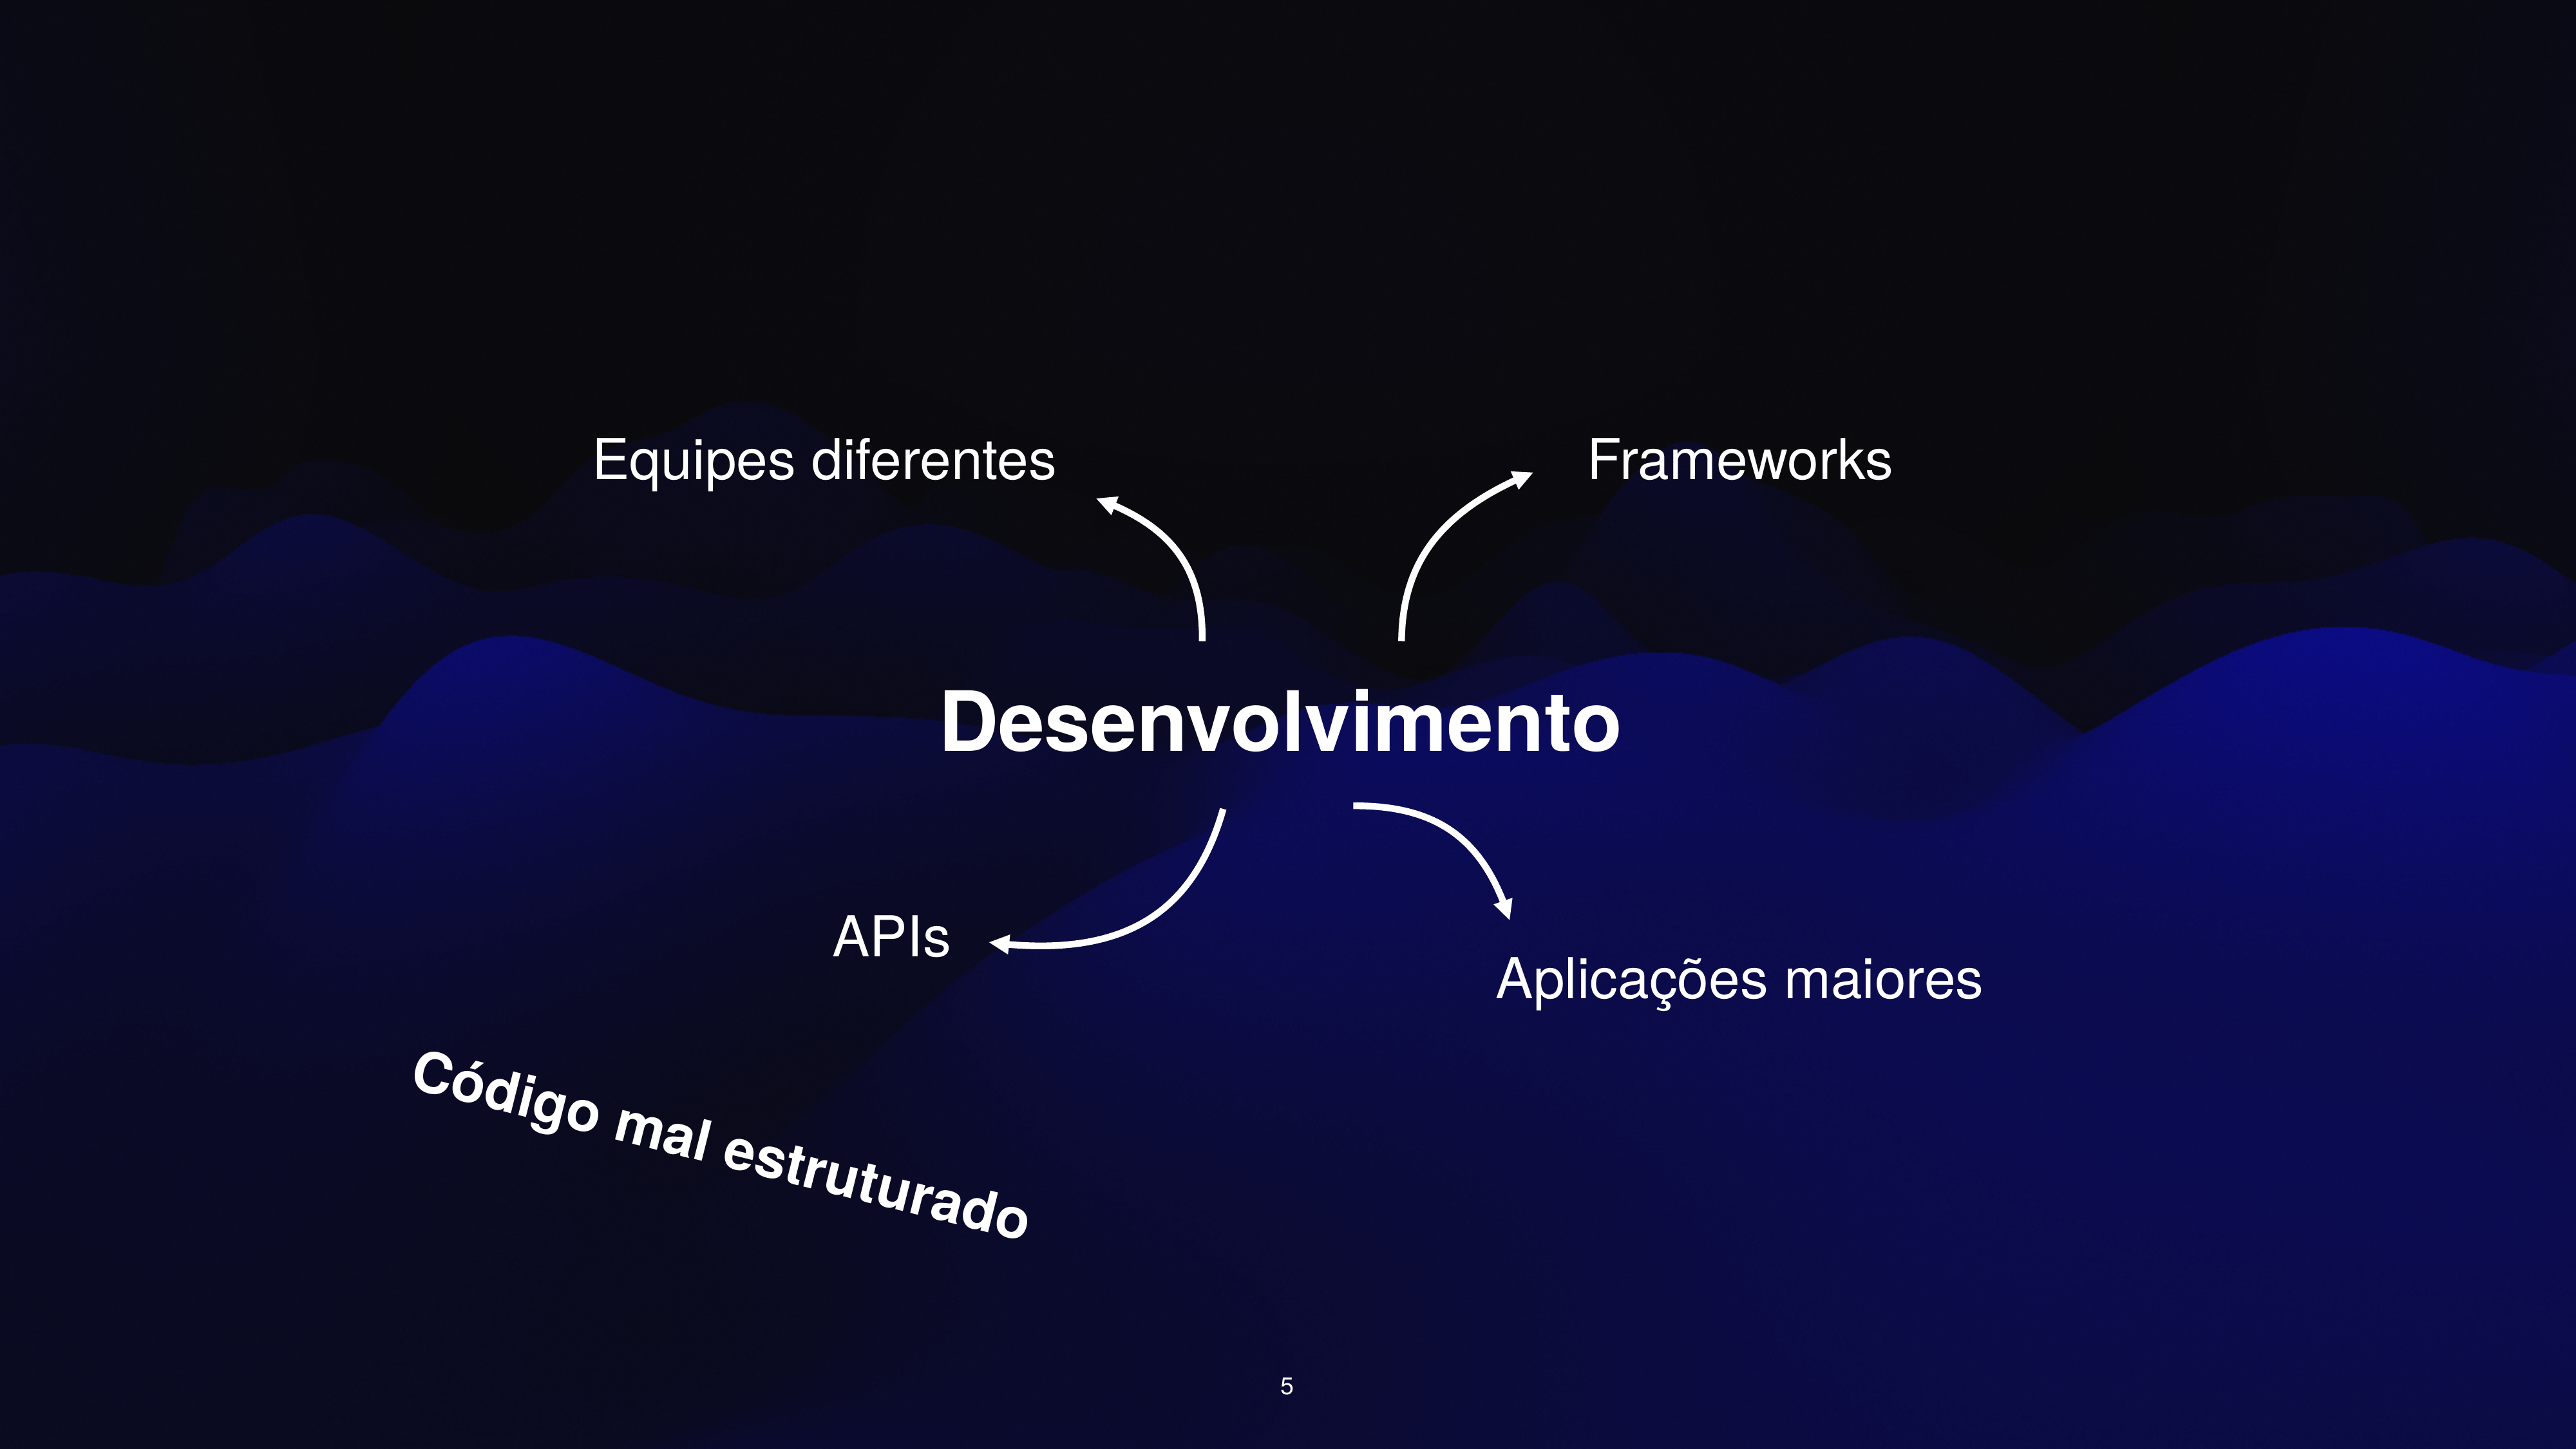

Equipes diferentes
Frameworks

Desenvolvimento

APIs
Aplicações maiores
Código mal estruturado
5
5